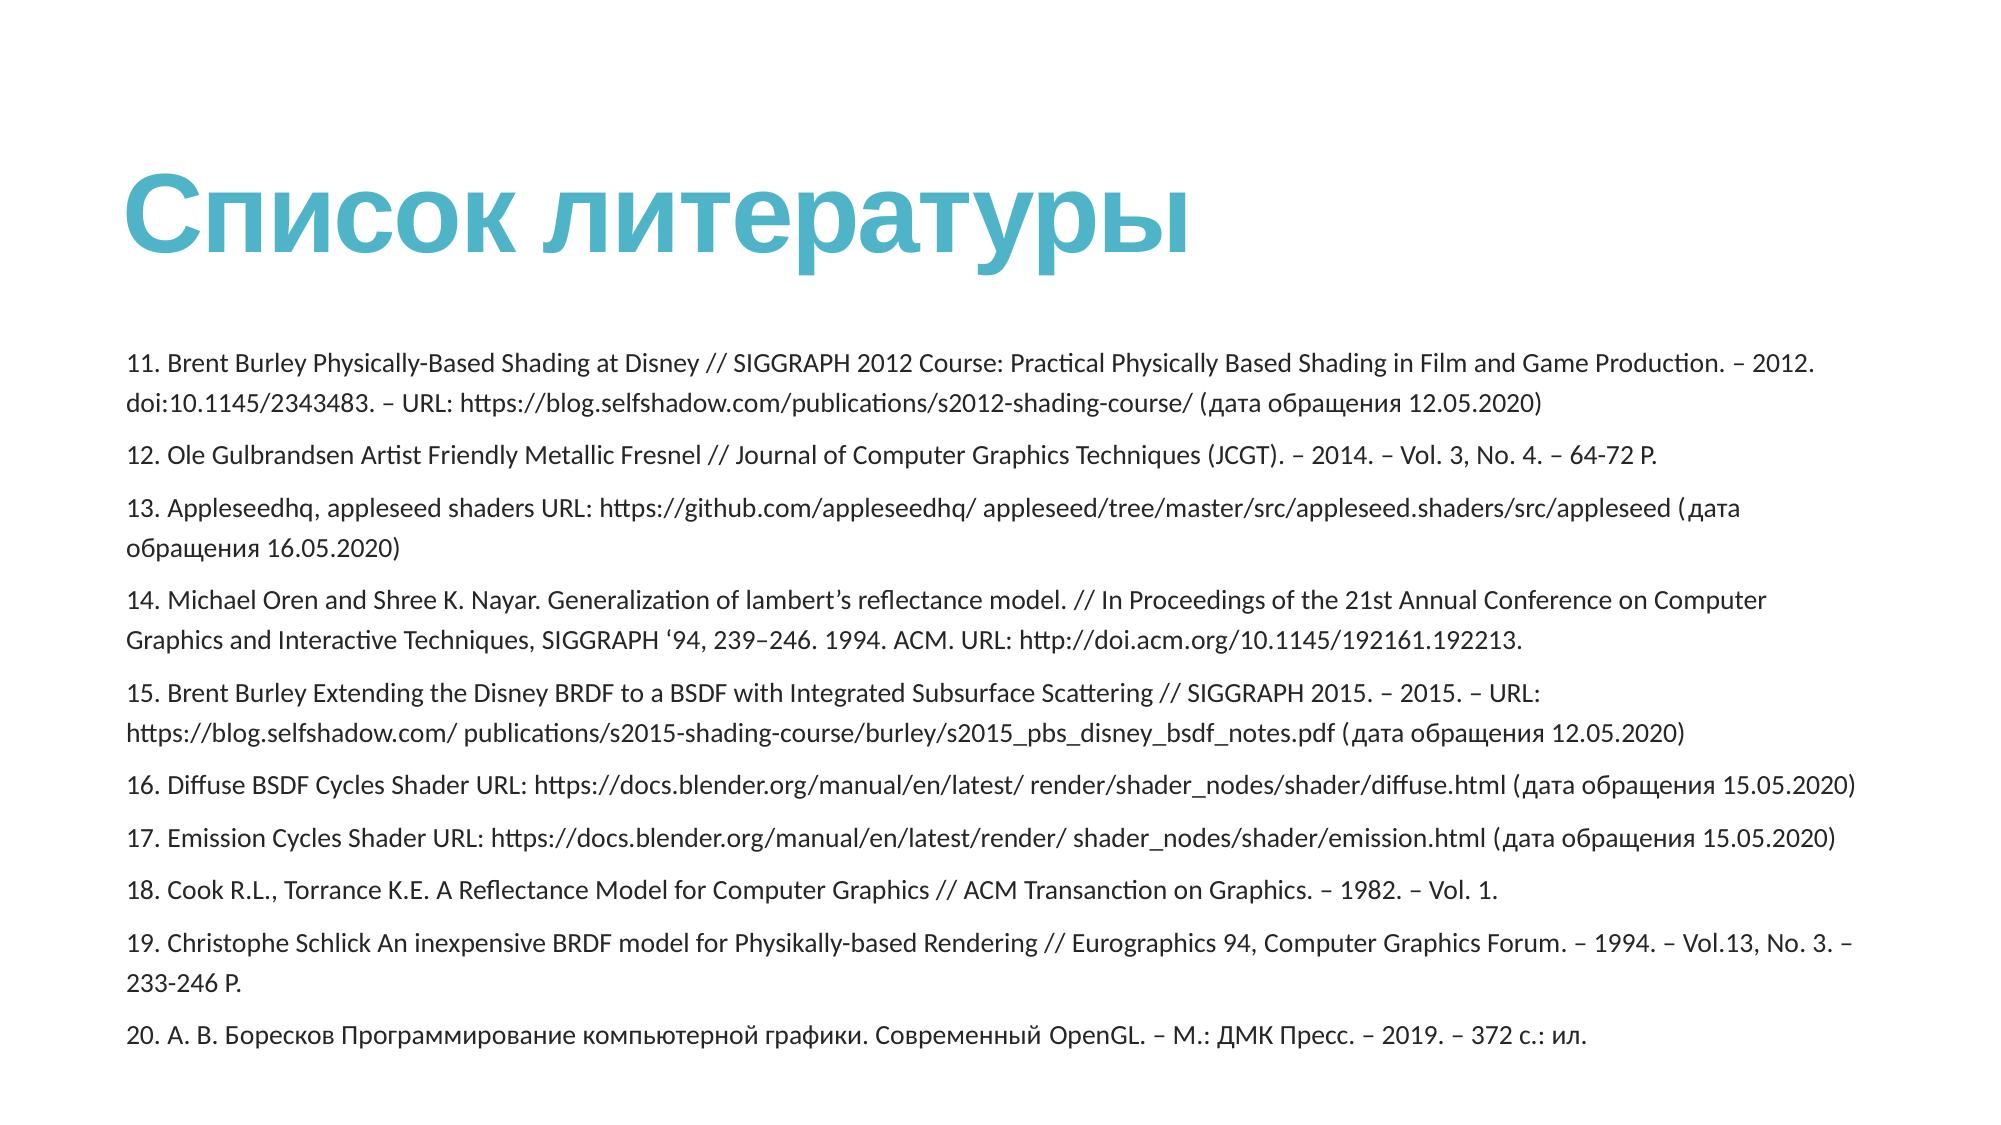

# Список литературы
11. Brent Burley Physically-Based Shading at Disney // SIGGRAPH 2012 Course: Practical Physically Based Shading in Film and Game Production. – 2012. doi:10.1145/2343483. – URL: https://blog.selfshadow.com/publications/s2012-shading-course/ (дата обращения 12.05.2020)
12. Ole Gulbrandsen Artist Friendly Metallic Fresnel // Journal of Computer Graphics Techniques (JCGT). – 2014. – Vol. 3, No. 4. – 64-72 P.
13. Appleseedhq, appleseed shaders URL: https://github.com/appleseedhq/ appleseed/tree/master/src/appleseed.shaders/src/appleseed (дата обращения 16.05.2020)
14. Michael Oren and Shree K. Nayar. Generalization of lambert’s reflectance model. // In Proceedings of the 21st Annual Conference on Computer Graphics and Interactive Techniques, SIGGRAPH ‘94, 239–246. 1994. ACM. URL: http://doi.acm.org/10.1145/192161.192213.
15. Brent Burley Extending the Disney BRDF to a BSDF with Integrated Subsurface Scattering // SIGGRAPH 2015. – 2015. – URL: https://blog.selfshadow.com/ publications/s2015-shading-course/burley/s2015_pbs_disney_bsdf_notes.pdf (дата обращения 12.05.2020)
16. Diffuse BSDF Cycles Shader URL: https://docs.blender.org/manual/en/latest/ render/shader_nodes/shader/diffuse.html (дата обращения 15.05.2020)
17. Emission Cycles Shader URL: https://docs.blender.org/manual/en/latest/render/ shader_nodes/shader/emission.html (дата обращения 15.05.2020)
18. Cook R.L., Torrance K.E. A Reflectance Model for Computer Graphics // ACM Transanction on Graphics. – 1982. – Vol. 1.
19. Christophe Schlick An inexpensive BRDF model for Physikally-based Rendering // Eurographics 94, Computer Graphics Forum. – 1994. – Vol.13, No. 3. – 233-246 P.
20. А. В. Боресков Программирование компьютерной графики. Современный OpenGL. – М.: ДМК Пресс. – 2019. – 372 с.: ил.